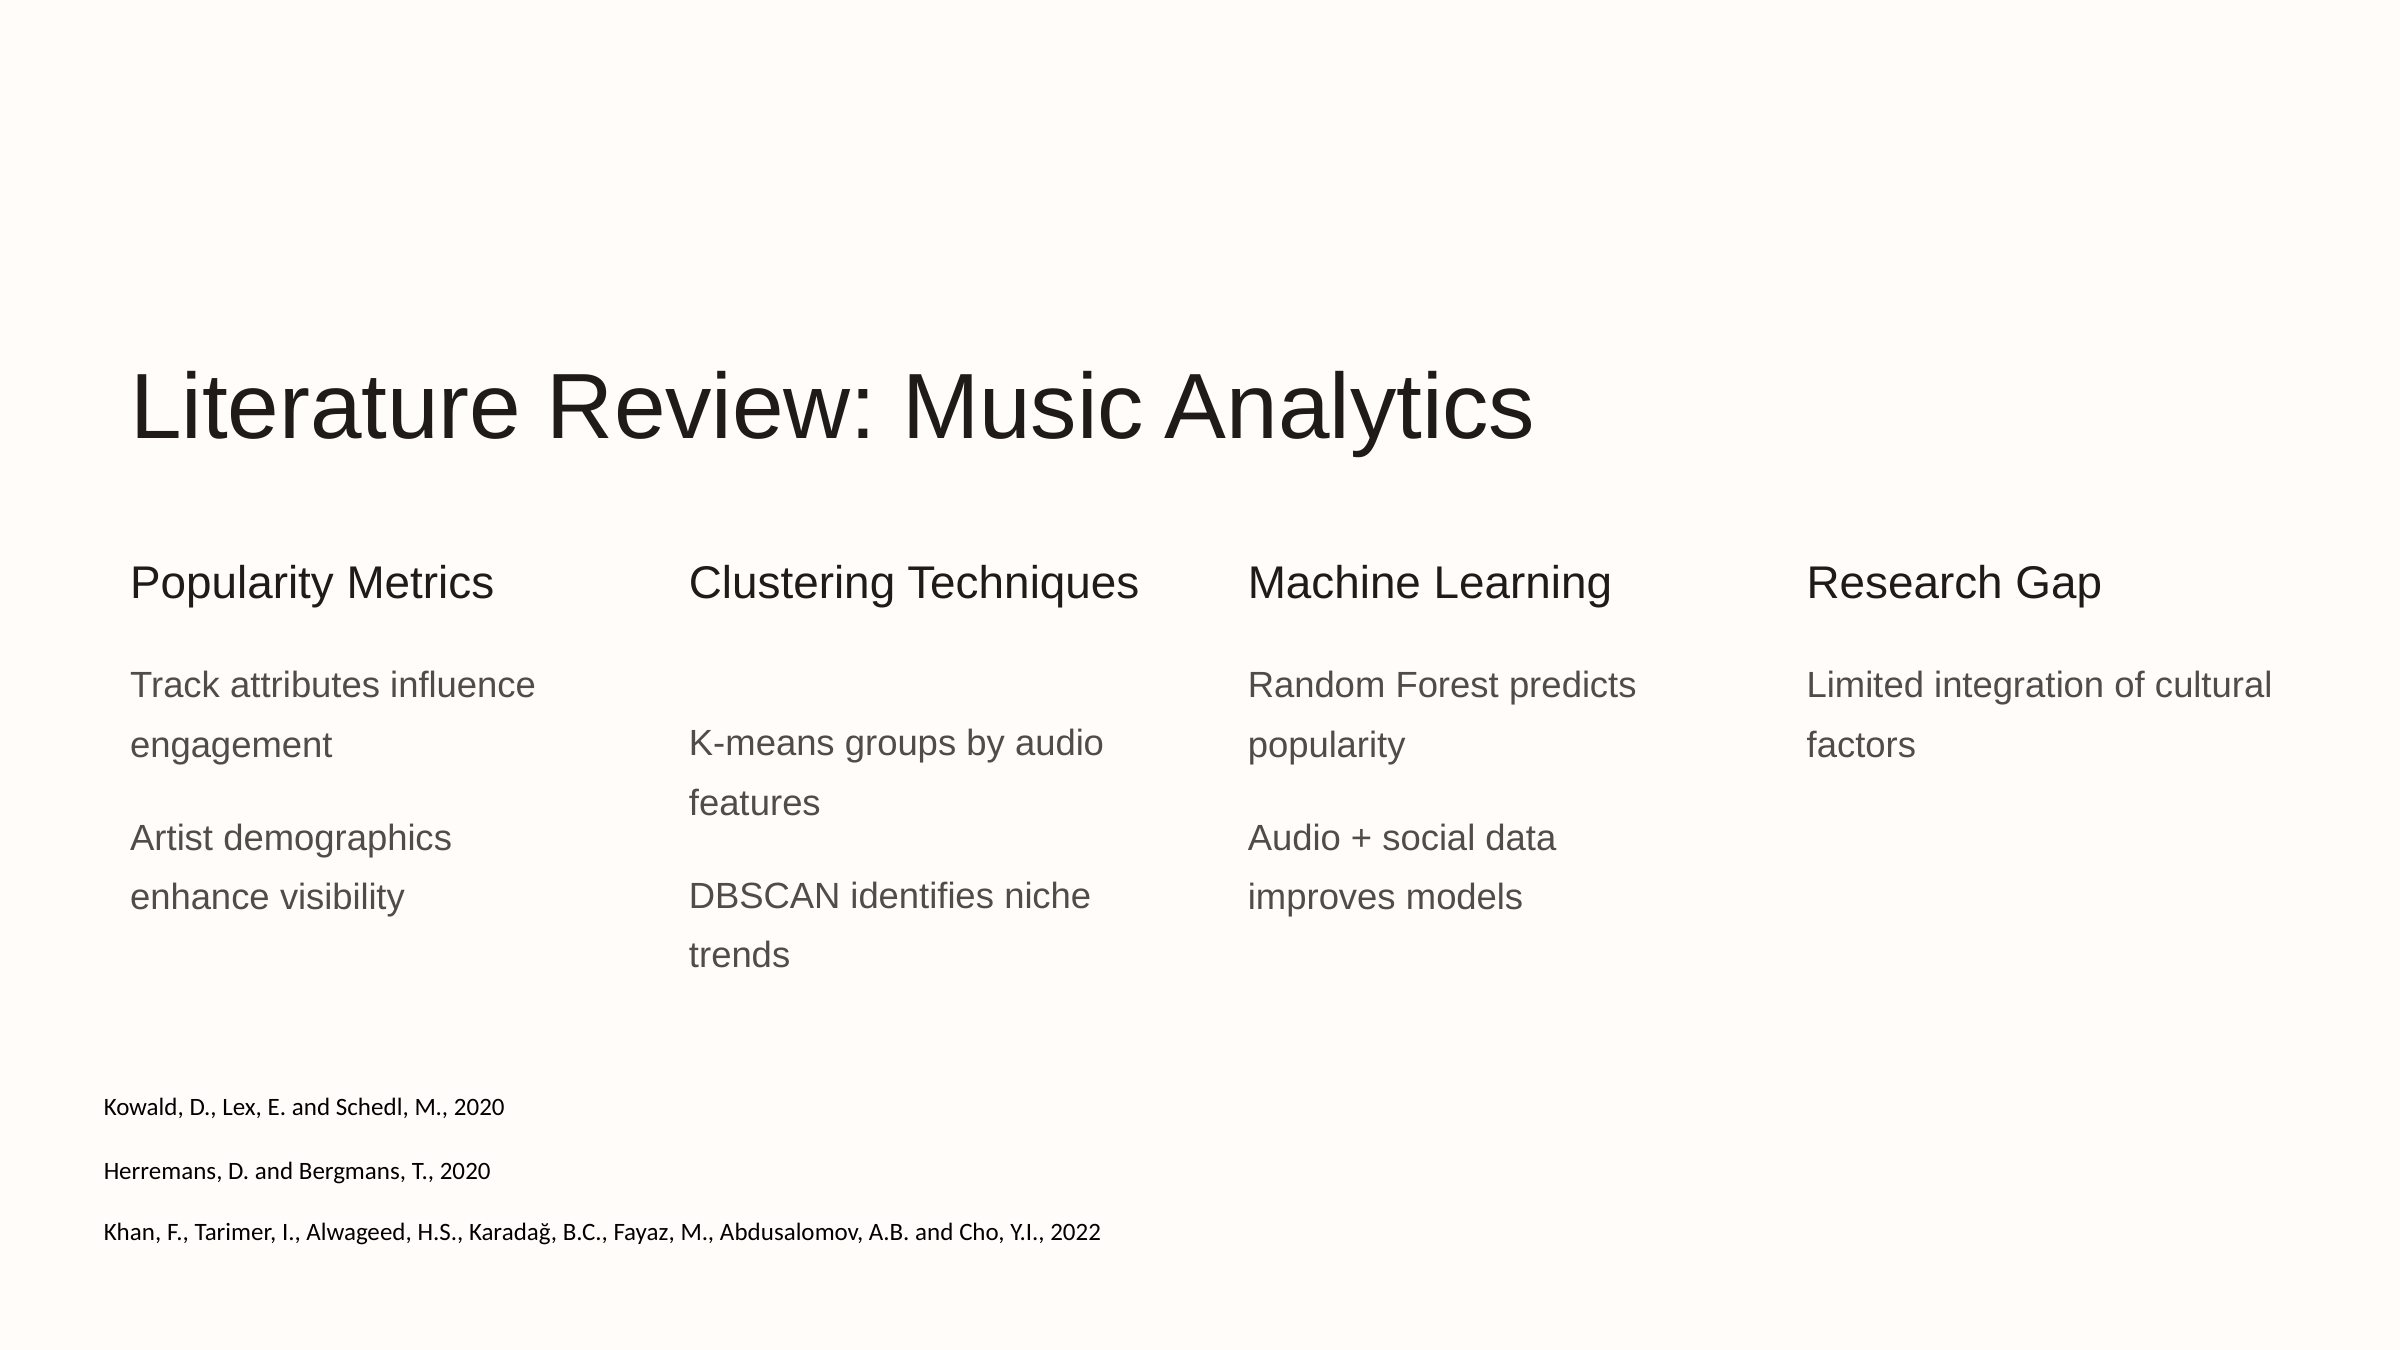

Literature Review: Music Analytics
Popularity Metrics
Clustering Techniques
Machine Learning
Research Gap
Track attributes influence engagement
Random Forest predicts popularity
Limited integration of cultural factors
K-means groups by audio features
Artist demographics enhance visibility
Audio + social data improves models
DBSCAN identifies niche trends
Kowald, D., Lex, E. and Schedl, M., 2020
Herremans, D. and Bergmans, T., 2020
Khan, F., Tarimer, I., Alwageed, H.S., Karadağ, B.C., Fayaz, M., Abdusalomov, A.B. and Cho, Y.I., 2022